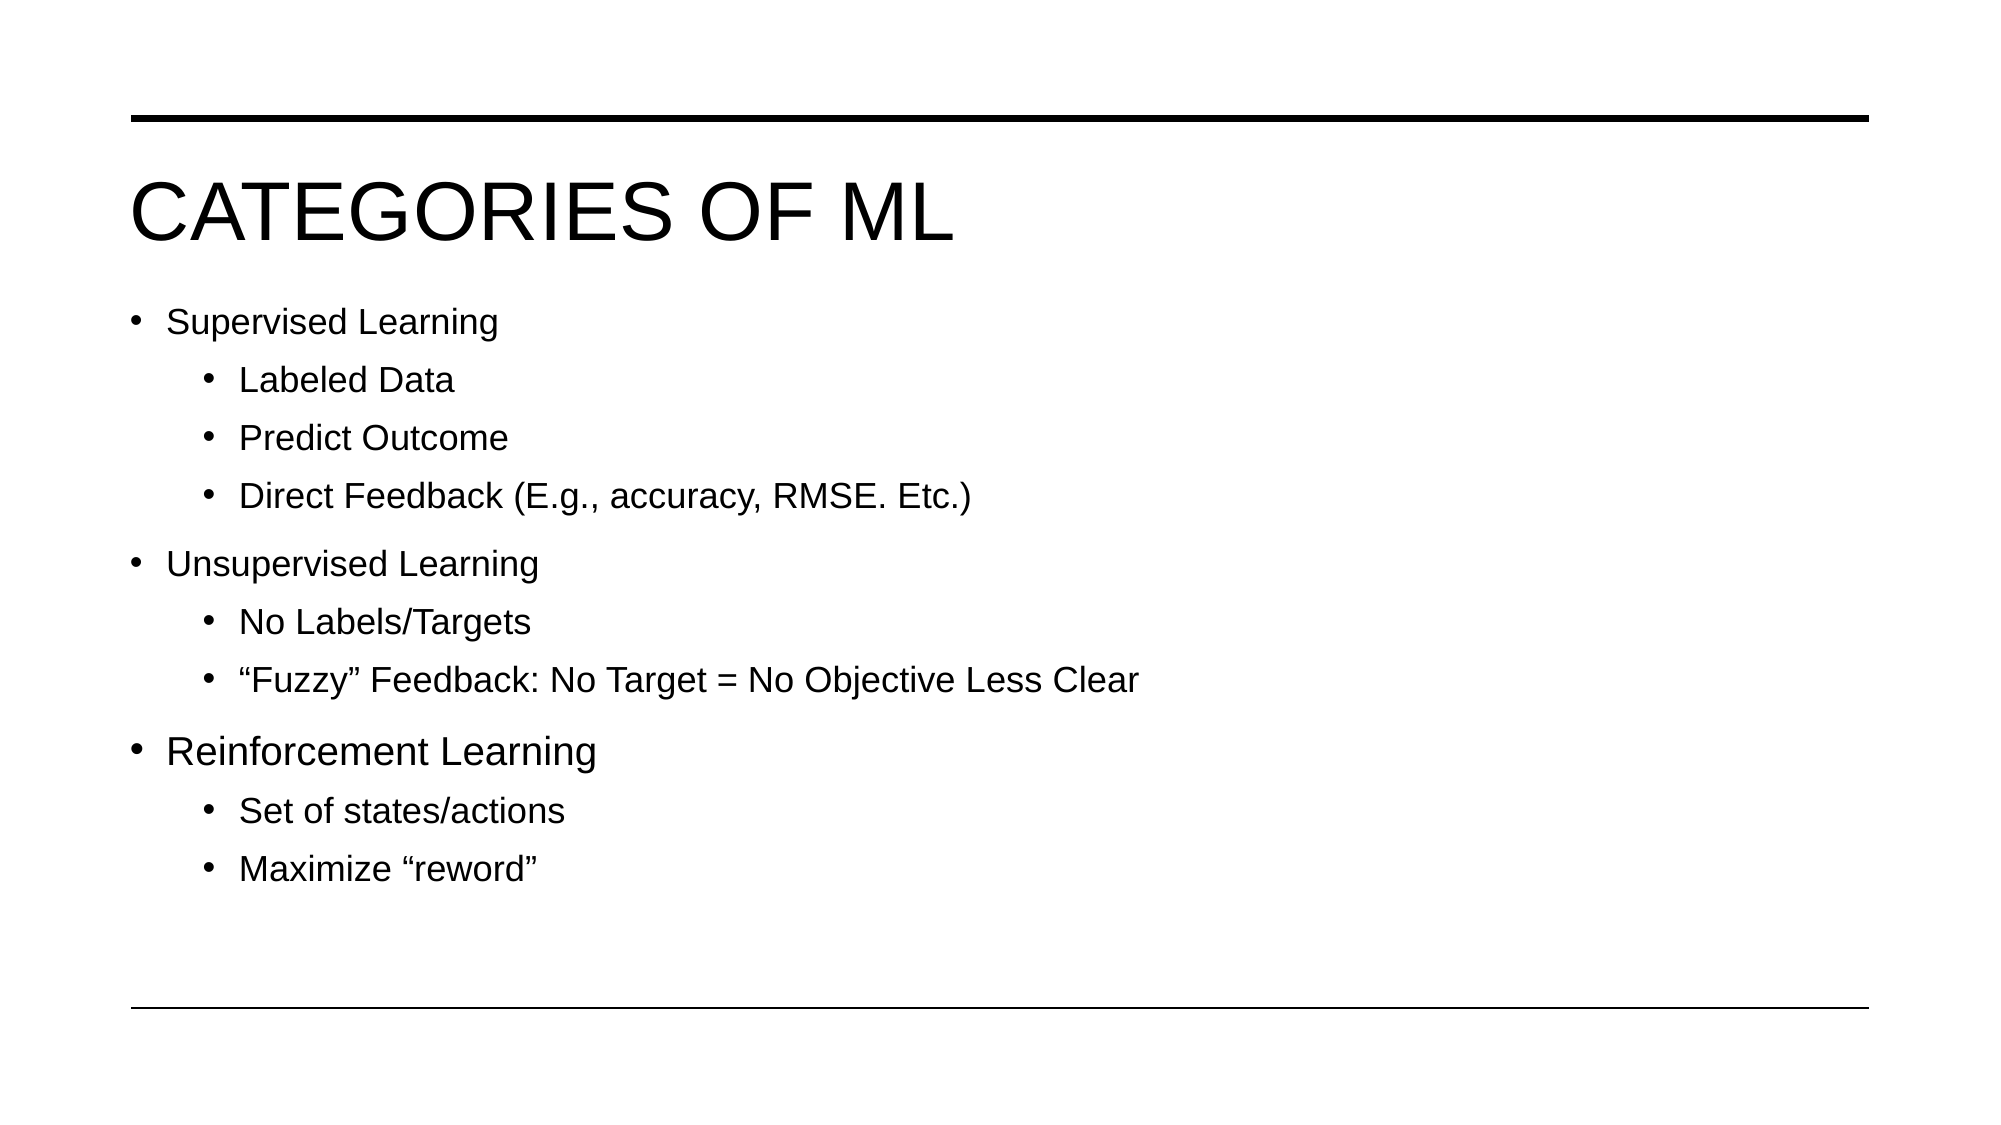

# Categories of ml
Supervised Learning
Labeled Data
Predict Outcome
Direct Feedback (E.g., accuracy, RMSE. Etc.)
Unsupervised Learning
No Labels/Targets
“Fuzzy” Feedback: No Target = No Objective Less Clear
Reinforcement Learning
Set of states/actions
Maximize “reword”